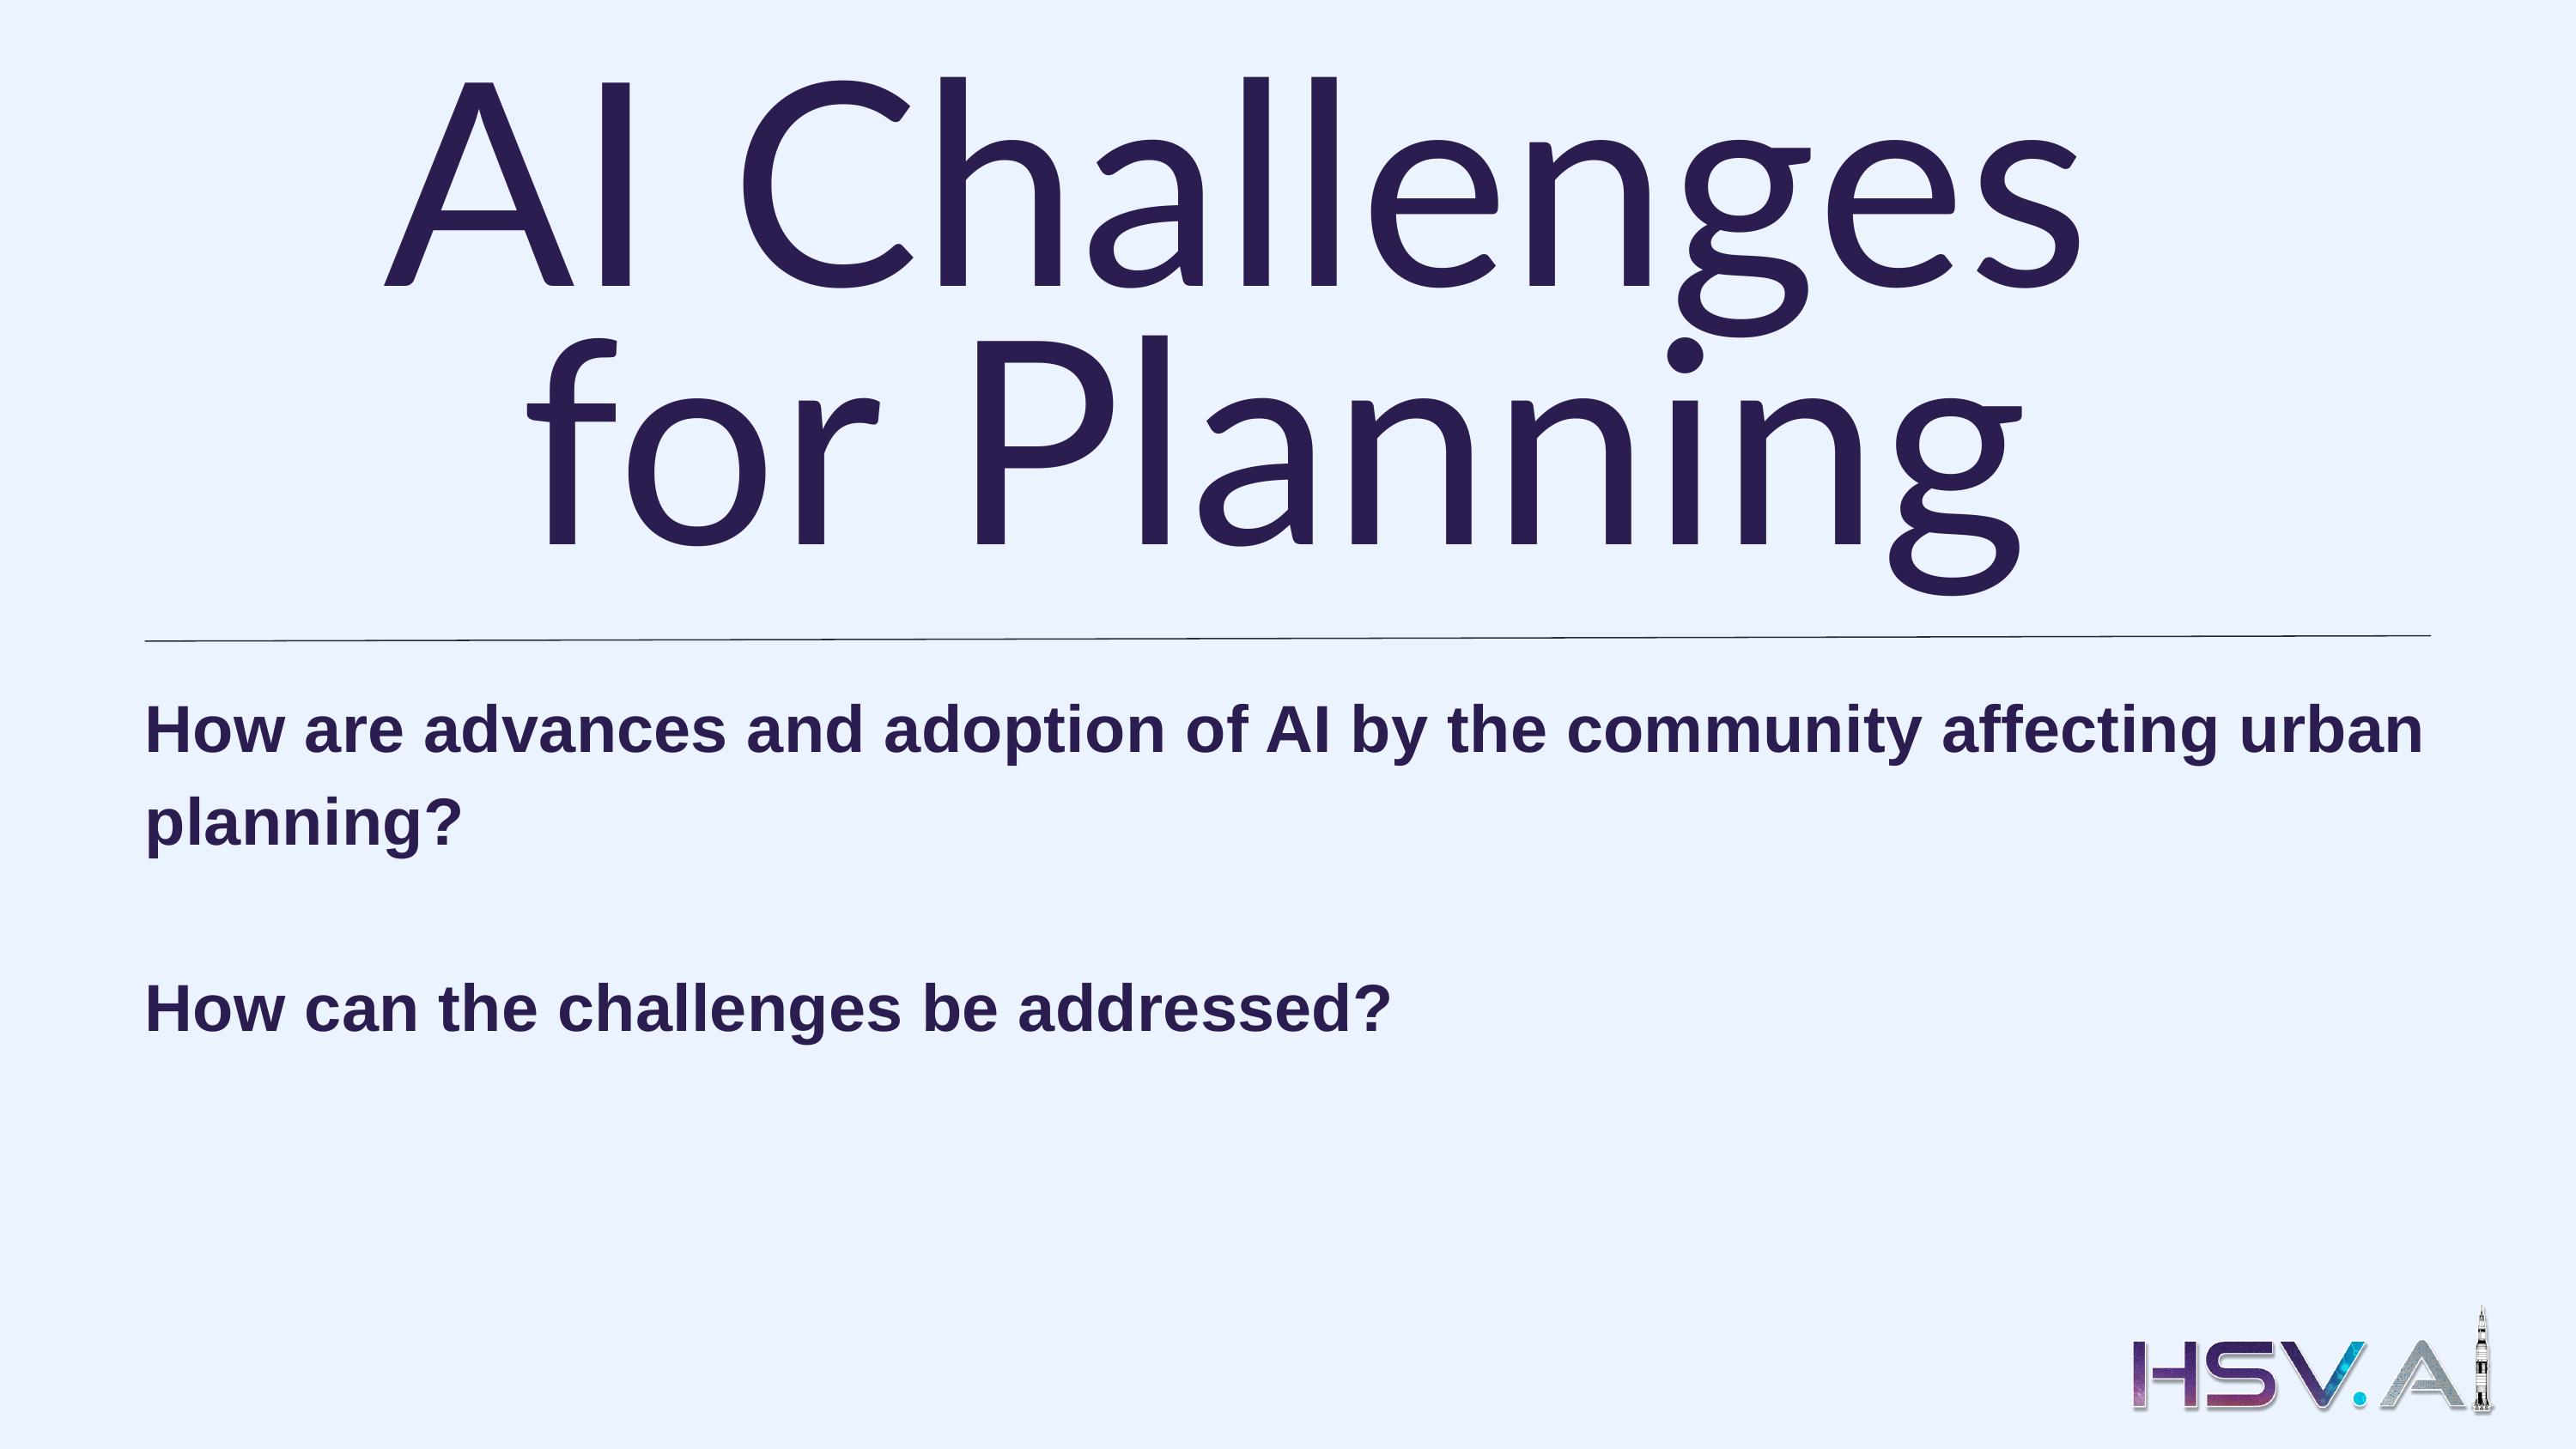

AI Challenges
for Planning

How are advances and adoption of AI by the community affecting urban planning?

How can the challenges be addressed?